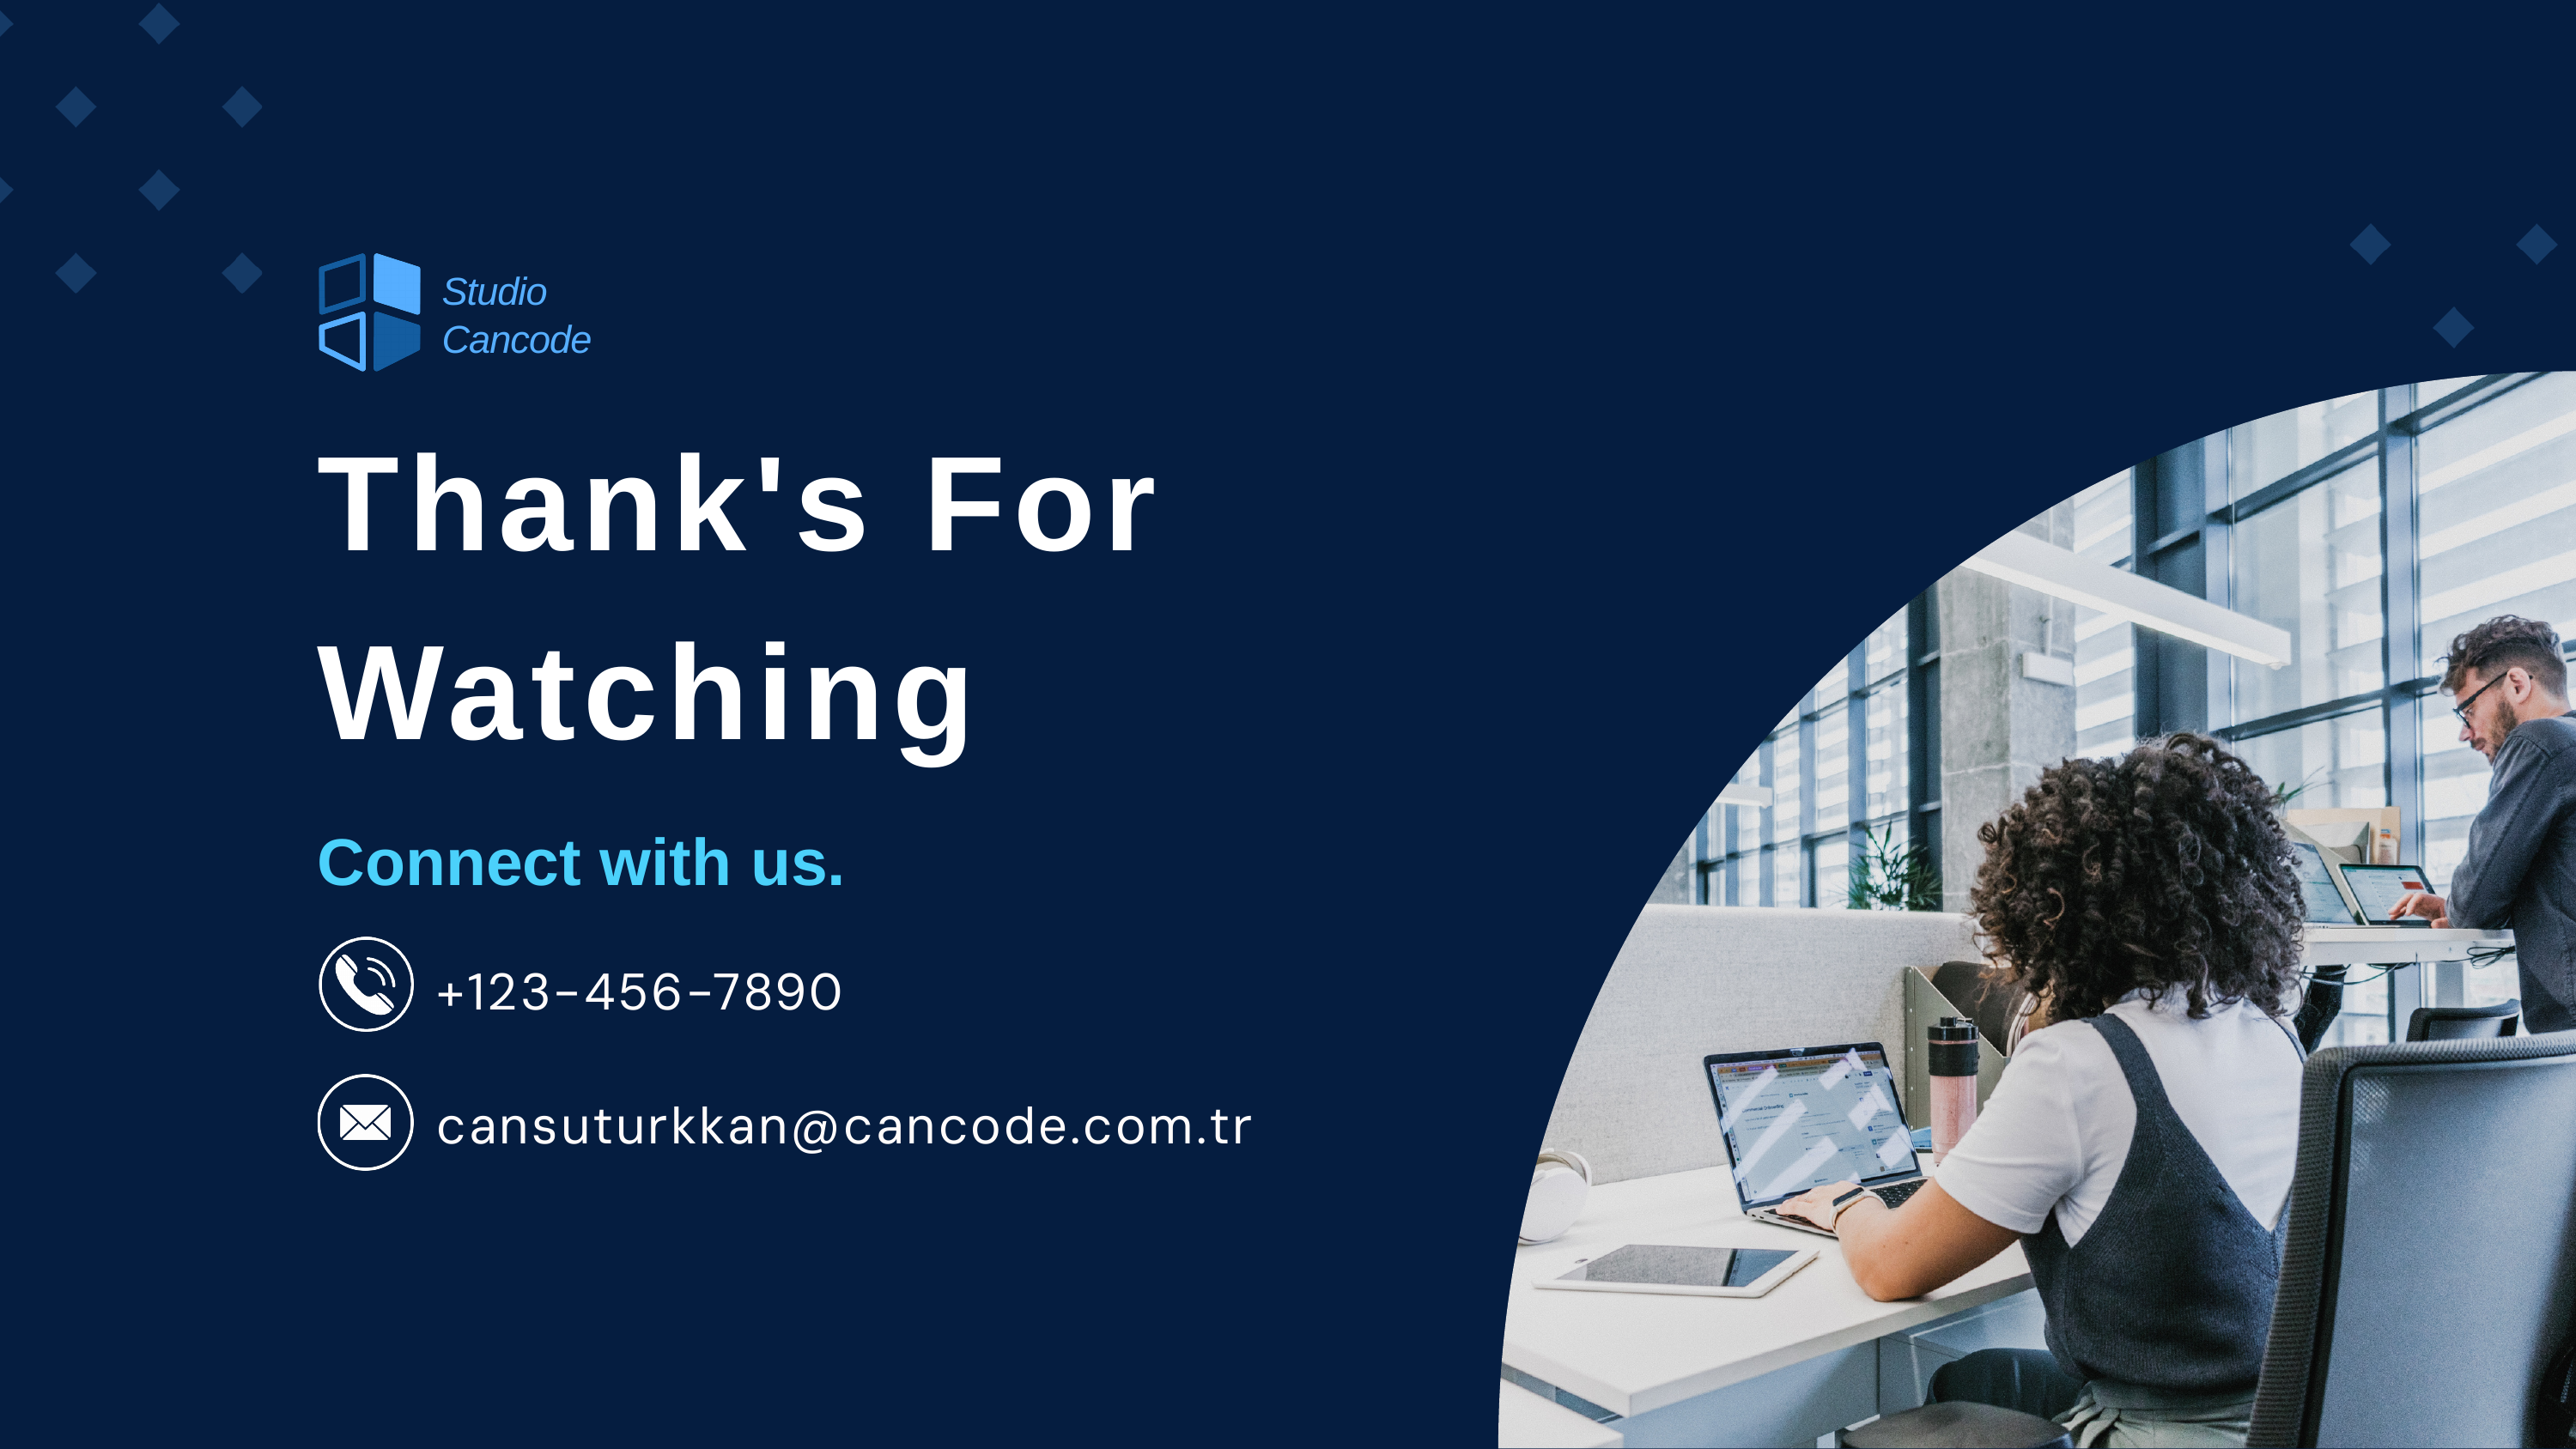

Studio Cancode

Thank's For Watching
Connect with us.

+123-456-7890

cansuturkkan@cancode.com.tr